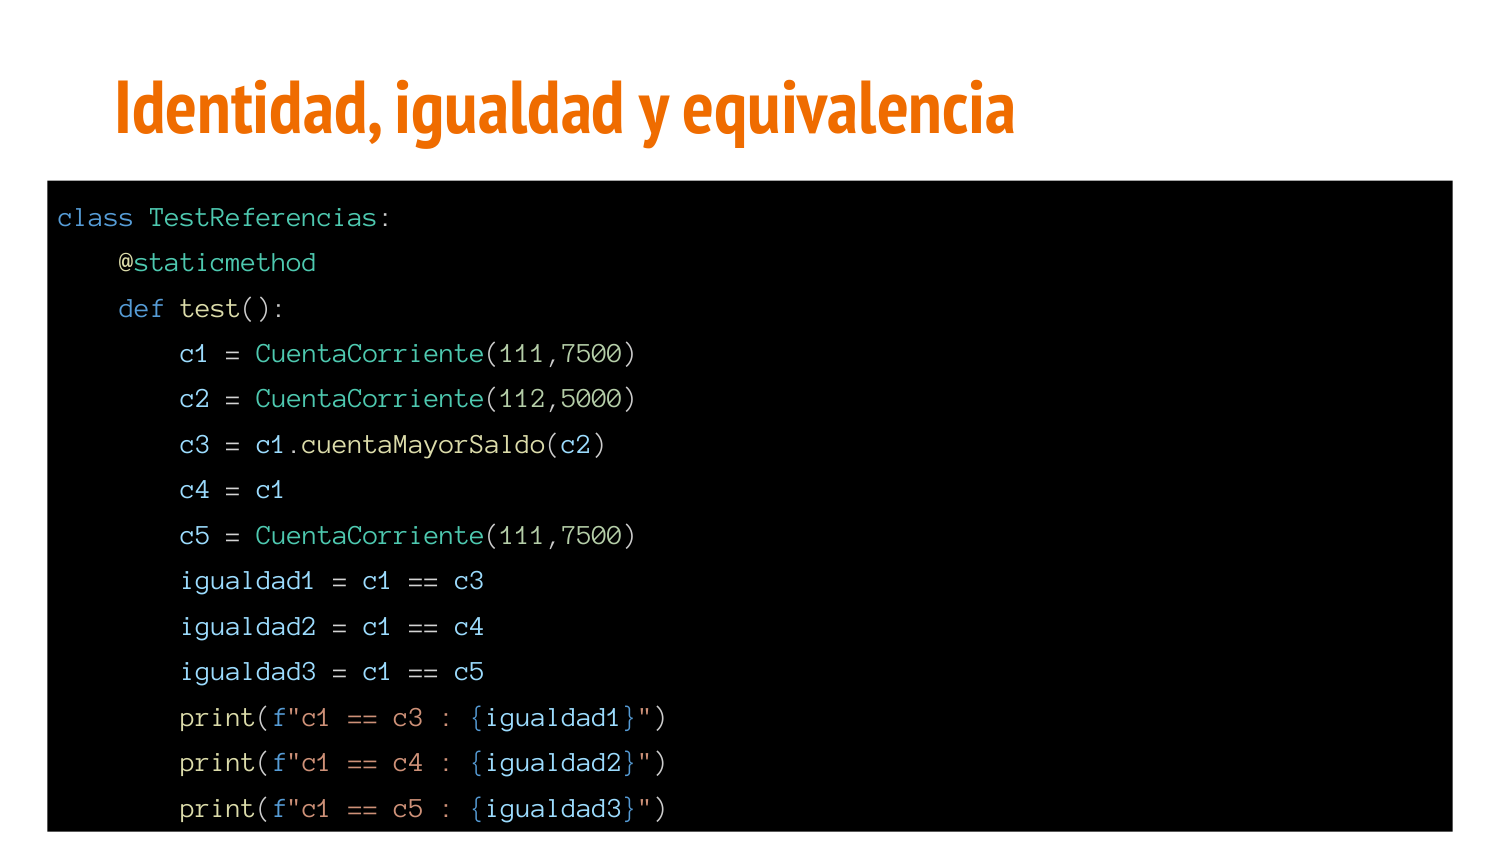

# Identidad, igualdad y equivalencia
class TestReferencias:
    @staticmethod
    def test():
        c1 = CuentaCorriente(111,7500)
        c2 = CuentaCorriente(112,5000)
        c3 = c1.cuentaMayorSaldo(c2)
        c4 = c1
        c5 = CuentaCorriente(111,7500)
        igualdad1 = c1 == c3
        igualdad2 = c1 == c4
        igualdad3 = c1 == c5
        print(f"c1 == c3 : {igualdad1}")
        print(f"c1 == c4 : {igualdad2}")
        print(f"c1 == c5 : {igualdad3}")